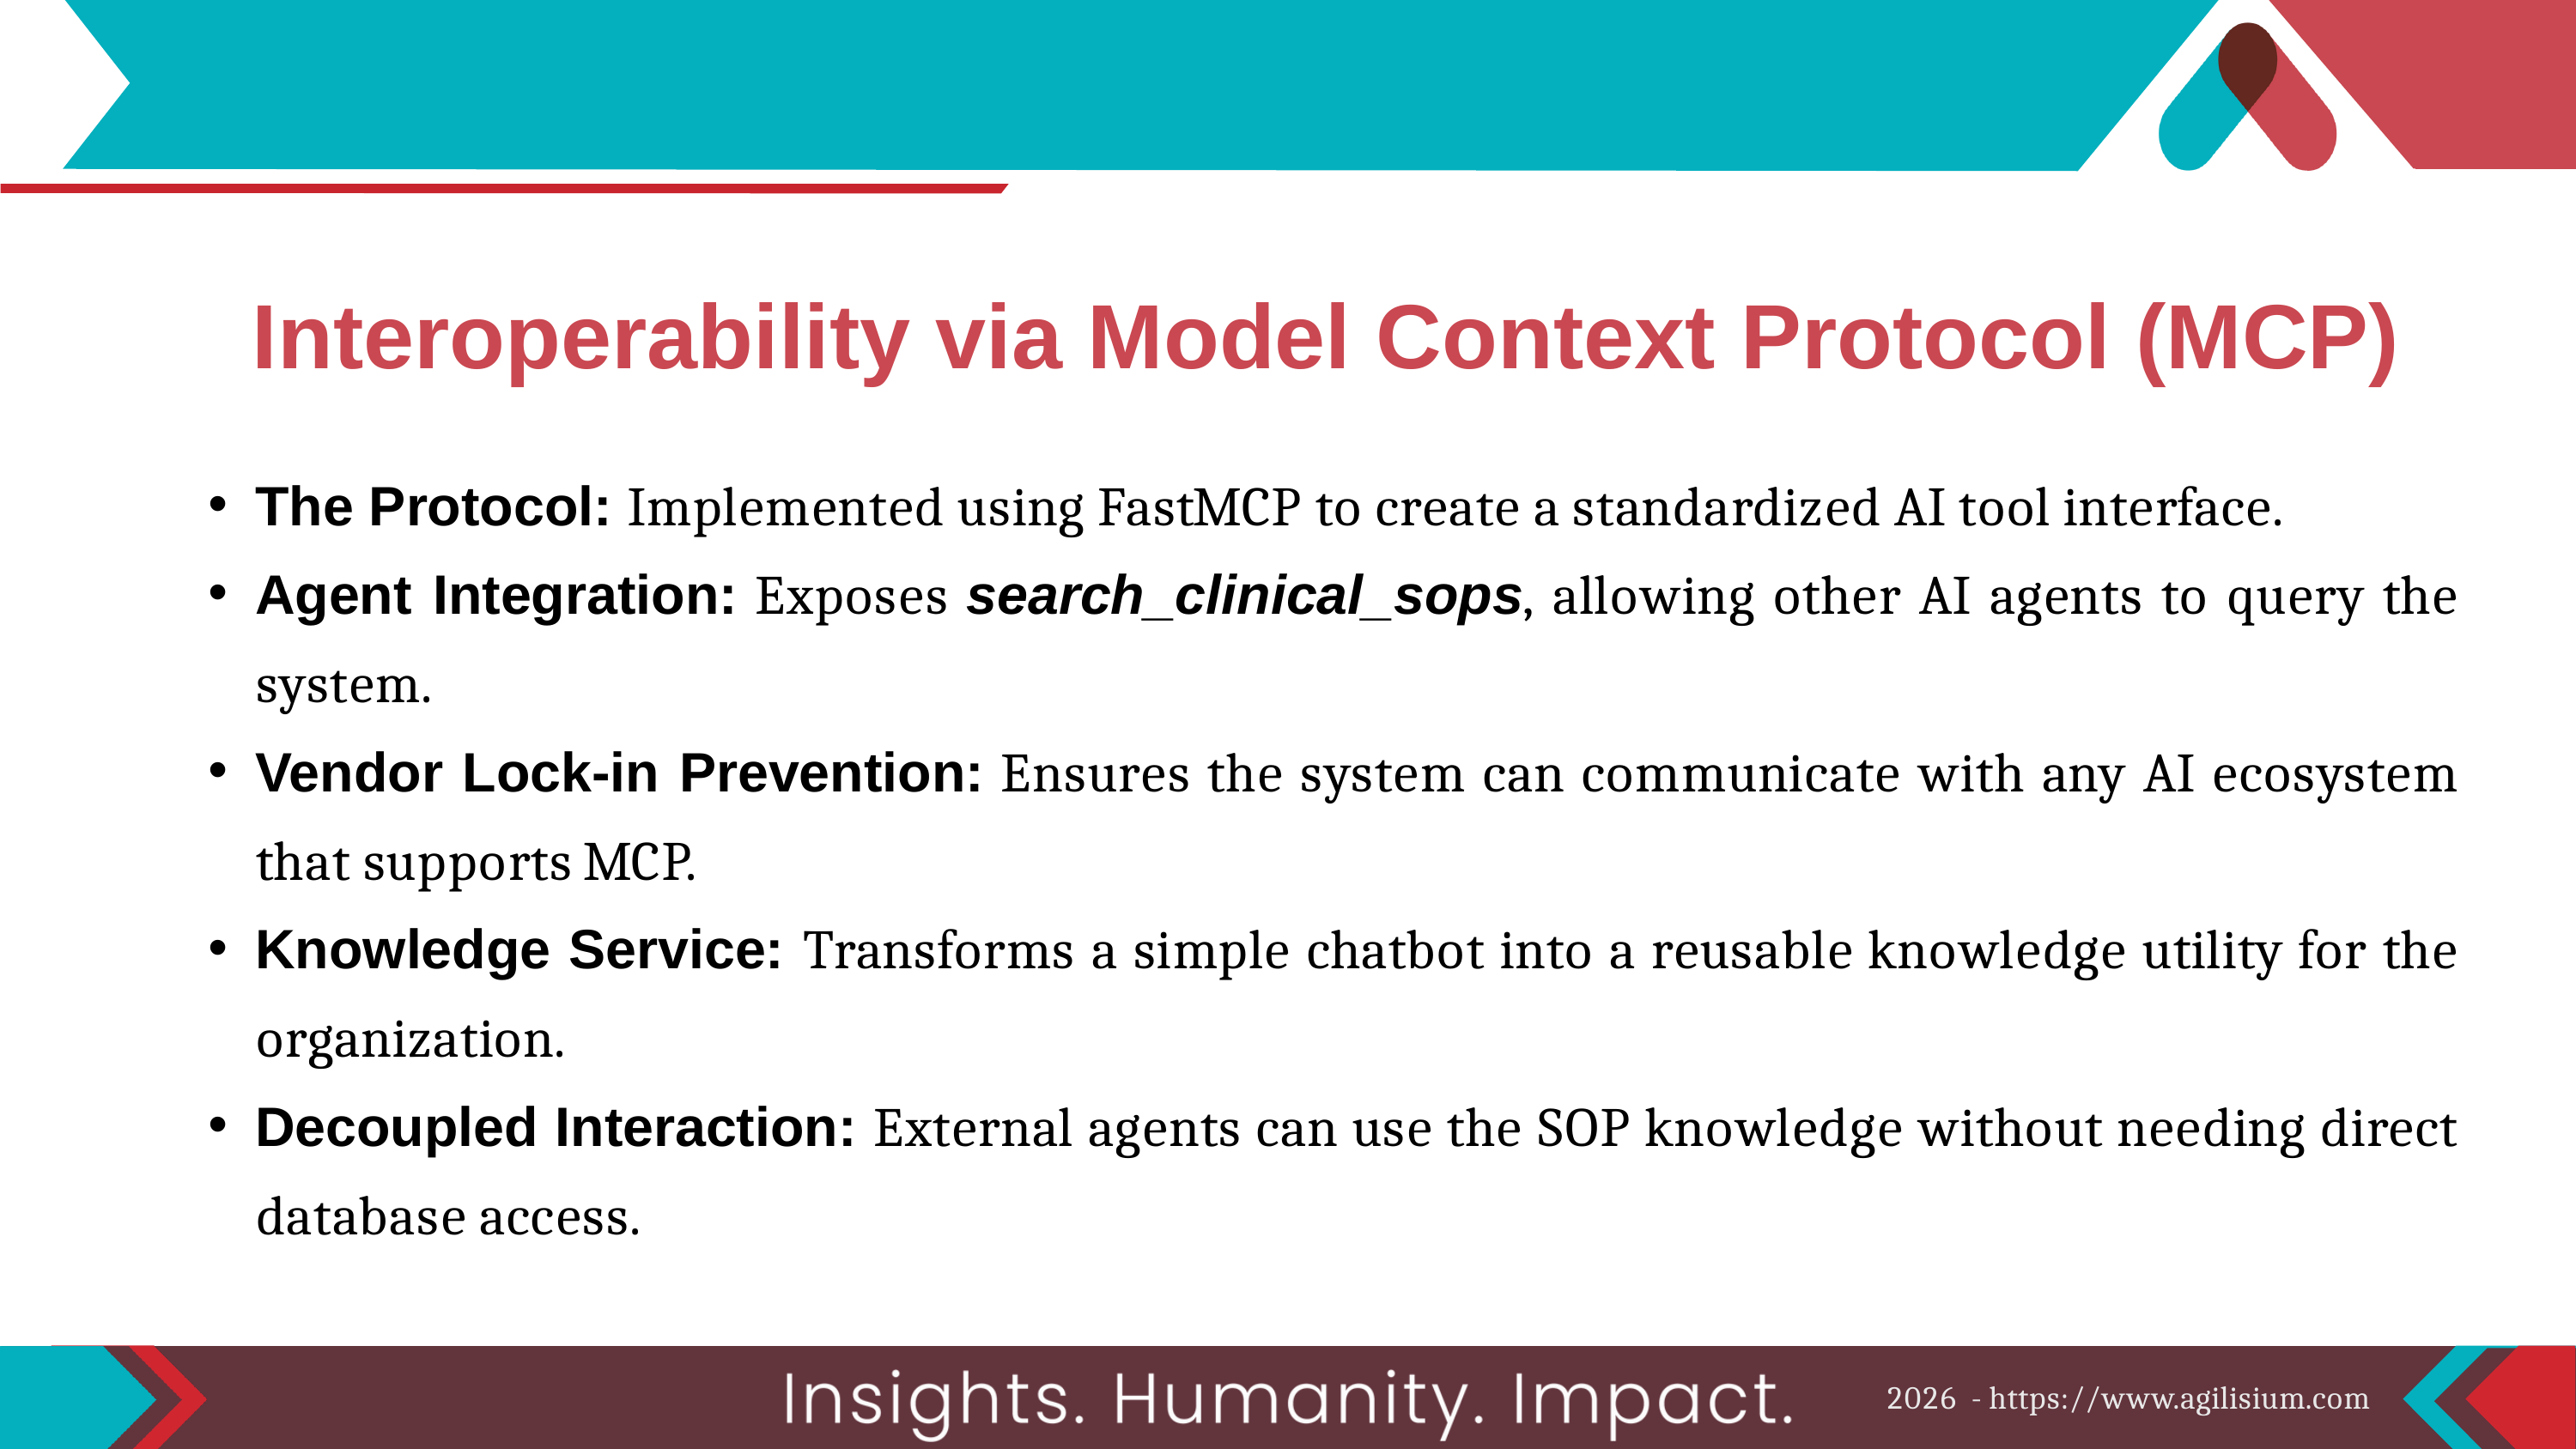

Interoperability via Model Context Protocol (MCP)
The Protocol: Implemented using FastMCP to create a standardized AI tool interface.
Agent Integration: Exposes search_clinical_sops, allowing other AI agents to query the system.
Vendor Lock-in Prevention: Ensures the system can communicate with any AI ecosystem that supports MCP.
Knowledge Service: Transforms a simple chatbot into a reusable knowledge utility for the organization.
Decoupled Interaction: External agents can use the SOP knowledge without needing direct database access.

2026  - https://www.agilisium.com